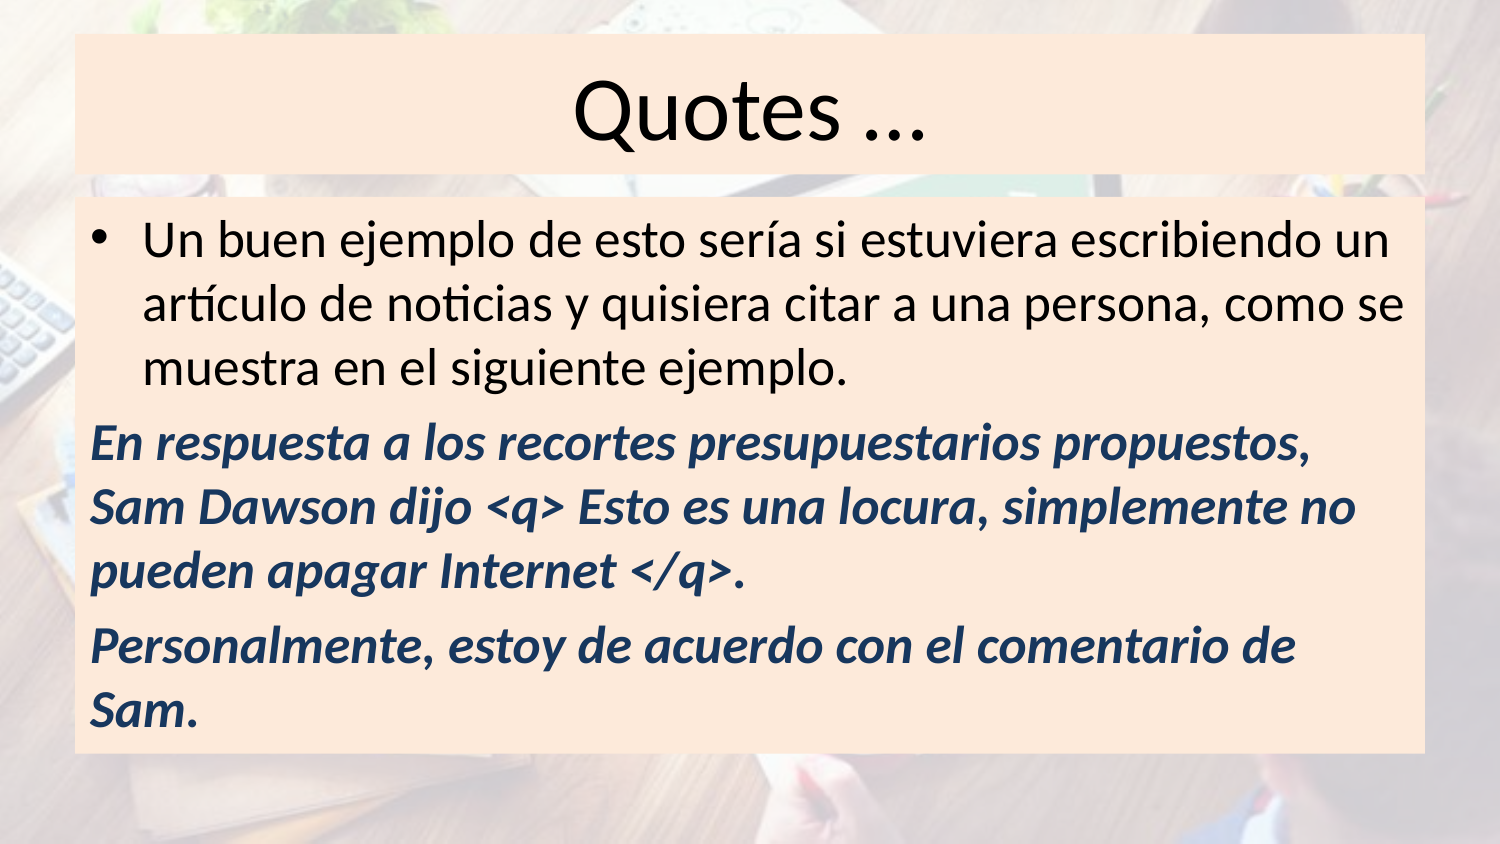

# Quotes …
Un buen ejemplo de esto sería si estuviera escribiendo un artículo de noticias y quisiera citar a una persona, como se muestra en el siguiente ejemplo.
En respuesta a los recortes presupuestarios propuestos, Sam Dawson dijo <q> Esto es una locura, simplemente no pueden apagar Internet </q>.
Personalmente, estoy de acuerdo con el comentario de Sam.